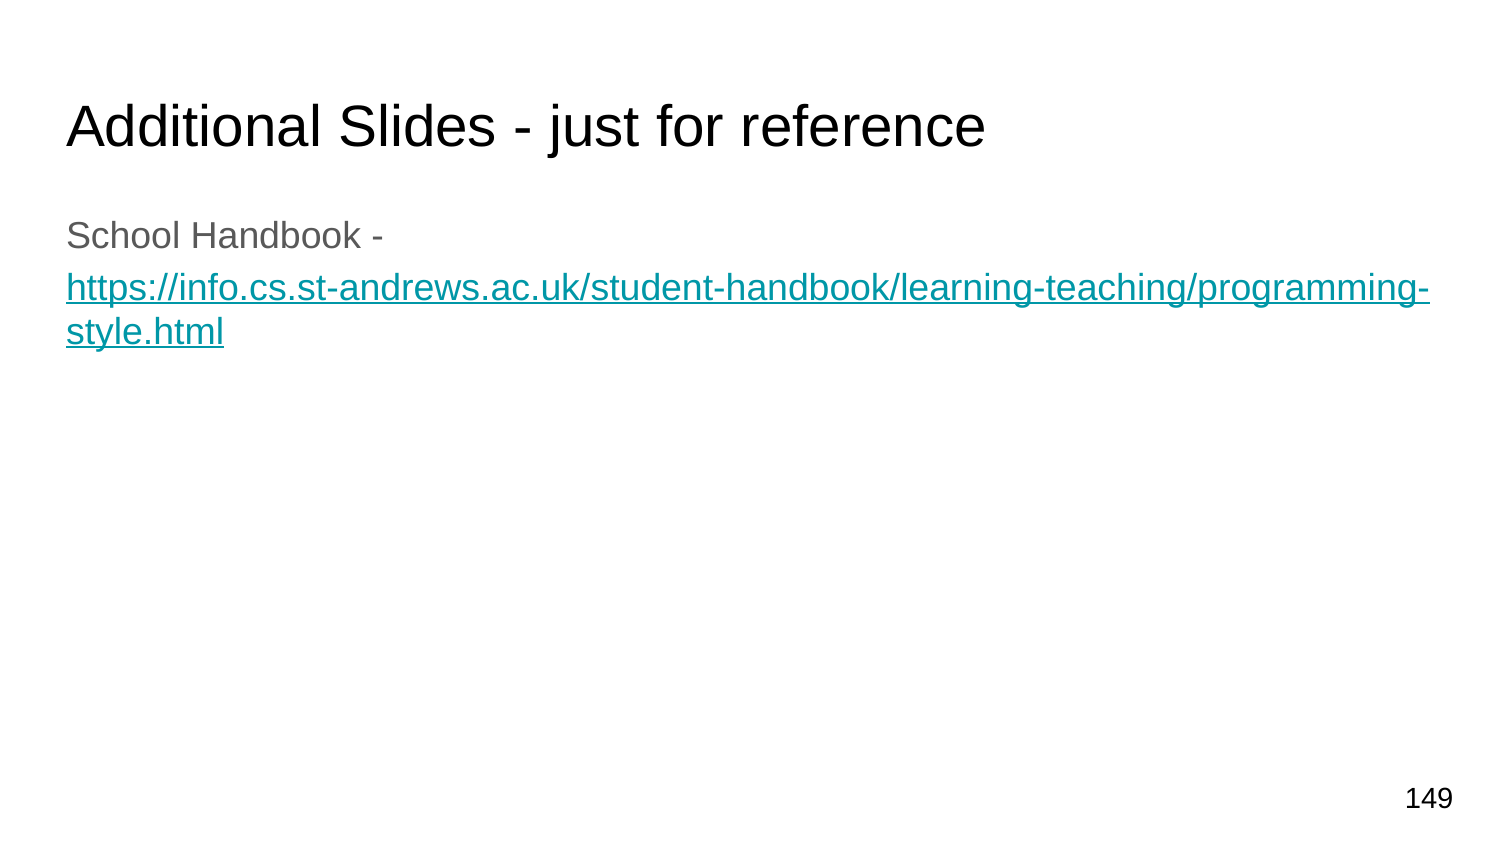

# Additional Slides - just for reference
School Handbook - https://info.cs.st-andrews.ac.uk/student-handbook/learning-teaching/programming-style.html
149